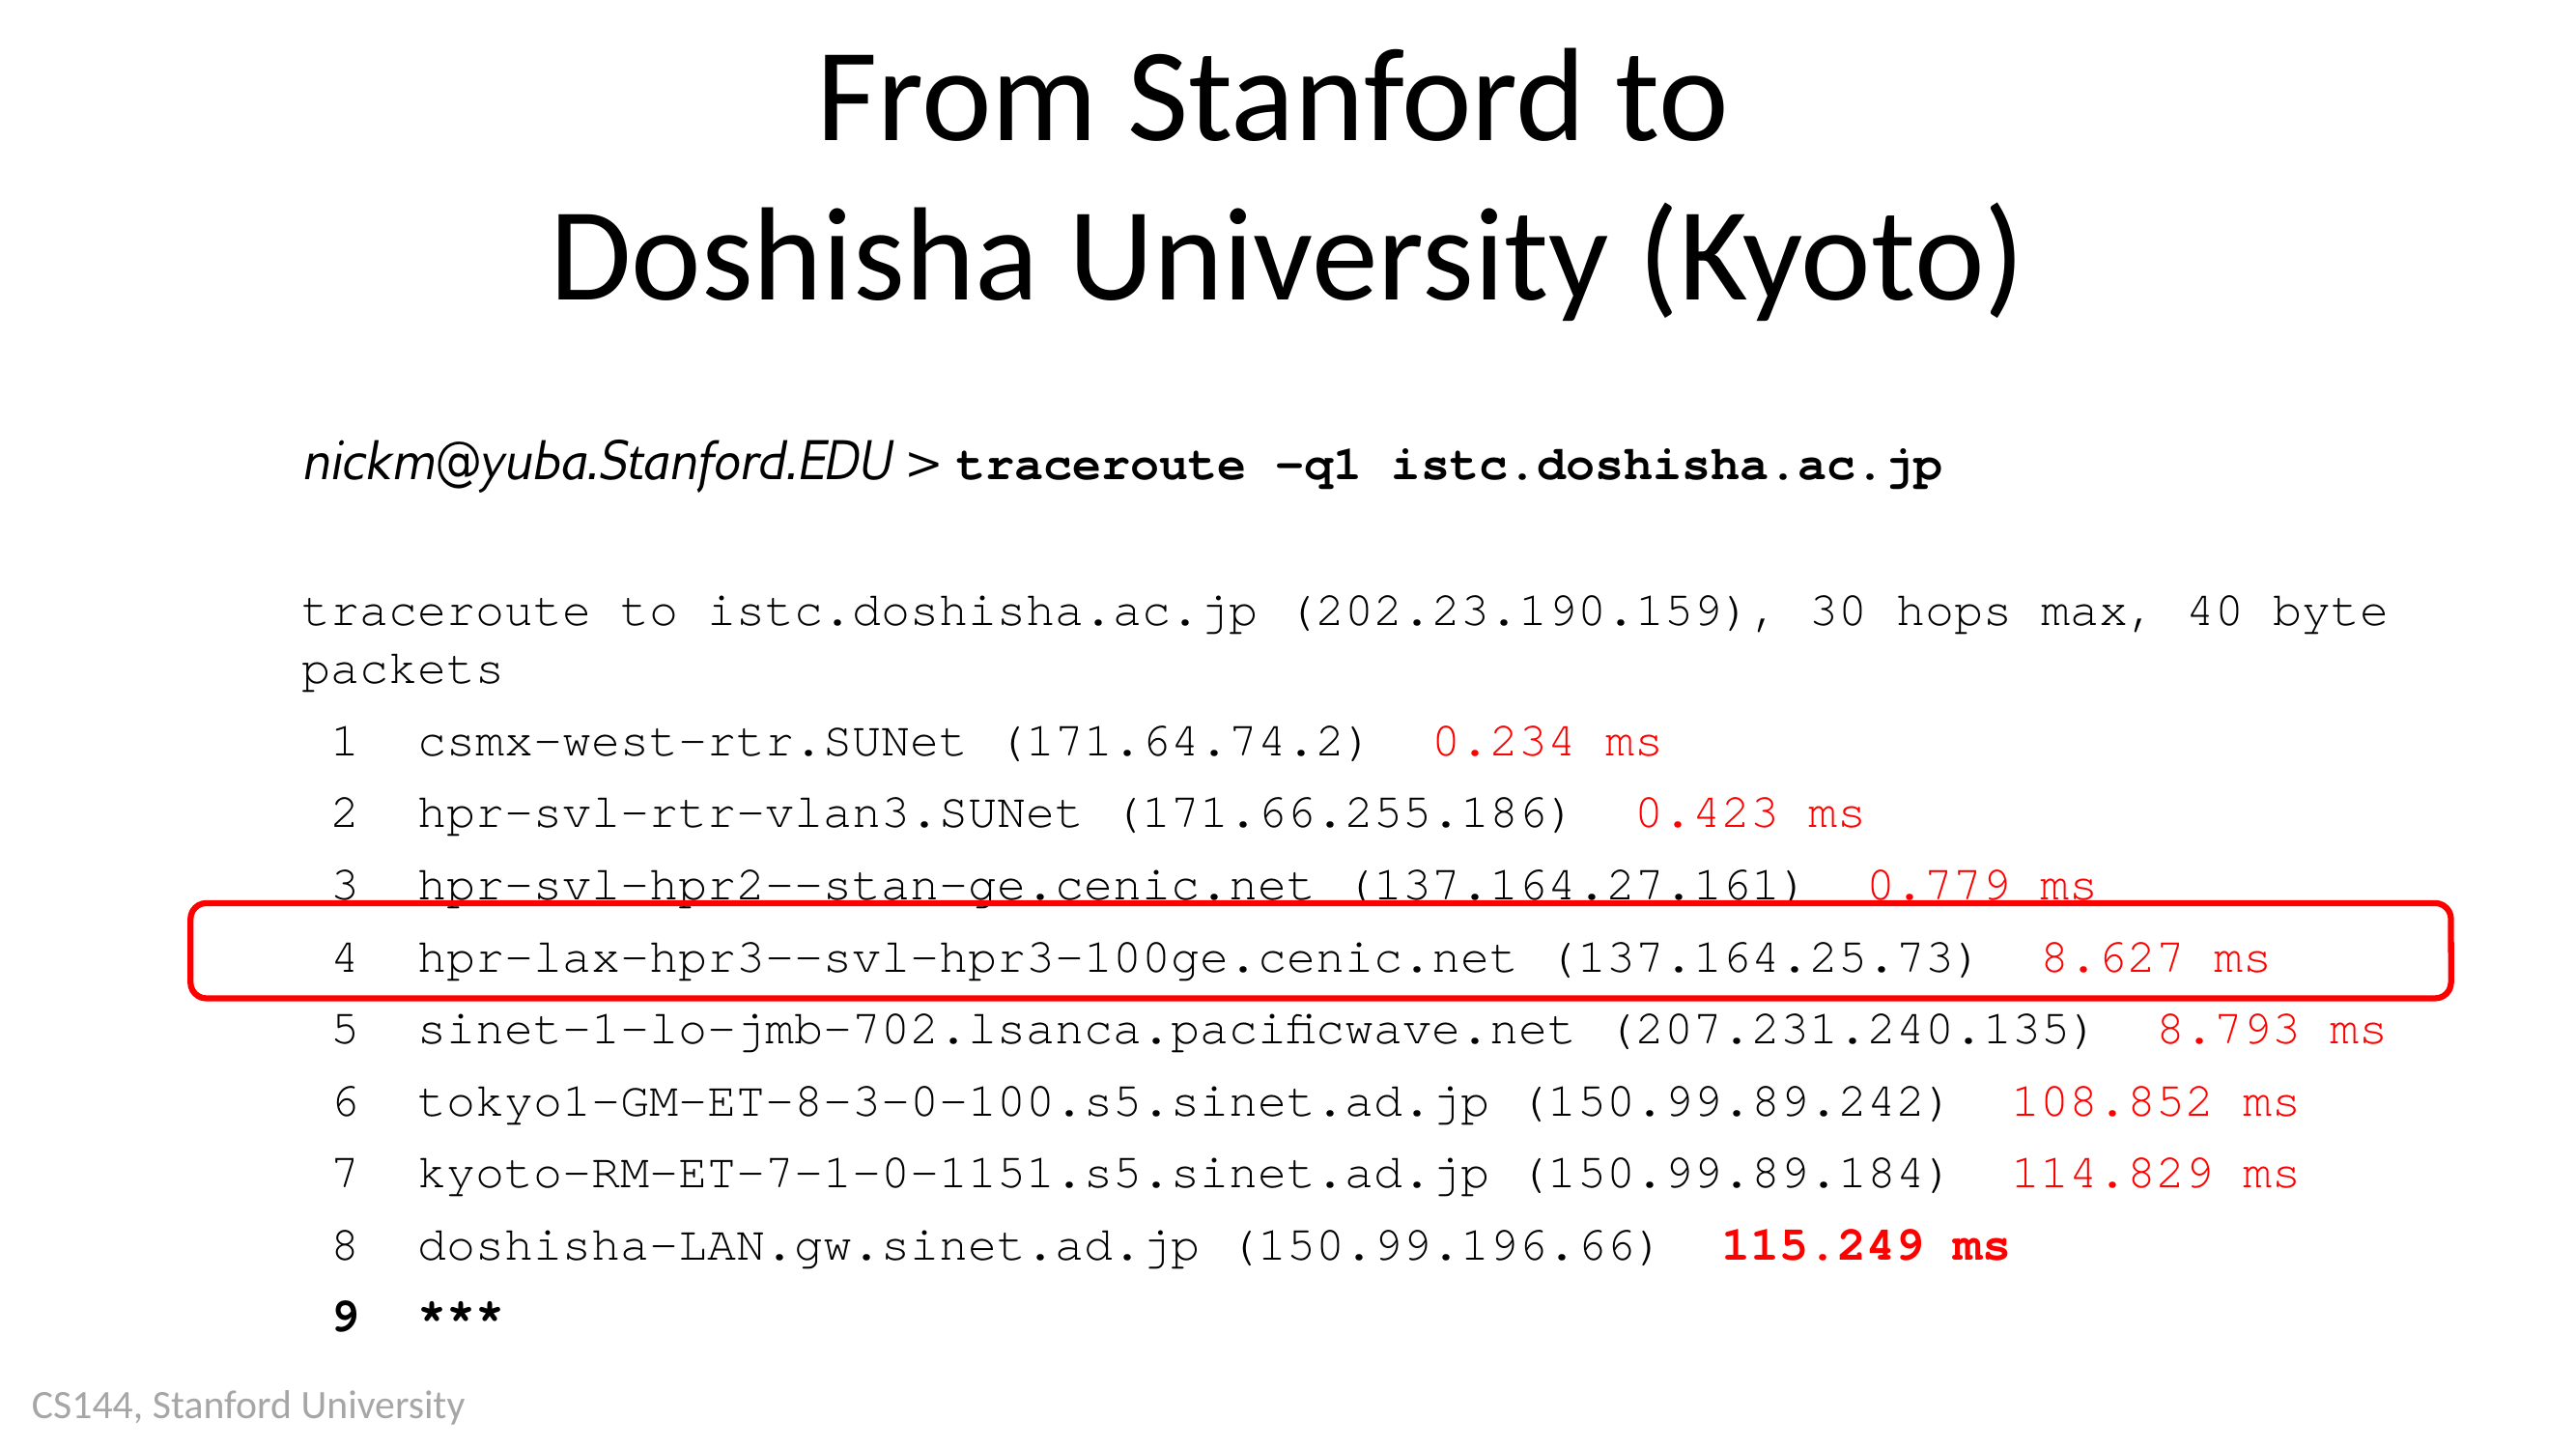

# From Stanford to Doshisha University (Kyoto)
nickm@yuba.Stanford.EDU > traceroute –q1 istc.doshisha.ac.jp

traceroute to istc.doshisha.ac.jp (202.23.190.159), 30 hops max, 40 byte packets
 1  csmx-west-rtr.SUNet (171.64.74.2)  0.234 ms
 2  hpr-svl-rtr-vlan3.SUNet (171.66.255.186)  0.423 ms
 3  hpr-svl-hpr2--stan-ge.cenic.net (137.164.27.161)  0.779 ms
 4  hpr-lax-hpr3--svl-hpr3-100ge.cenic.net (137.164.25.73)  8.627 ms
 5  sinet-1-lo-jmb-702.lsanca.pacificwave.net (207.231.240.135)  8.793 ms
 6  tokyo1-GM-ET-8-3-0-100.s5.sinet.ad.jp (150.99.89.242)  108.852 ms
 7  kyoto-RM-ET-7-1-0-1151.s5.sinet.ad.jp (150.99.89.184)  114.829 ms
 8  doshisha-LAN.gw.sinet.ad.jp (150.99.196.66)  115.249 ms
 9  ***